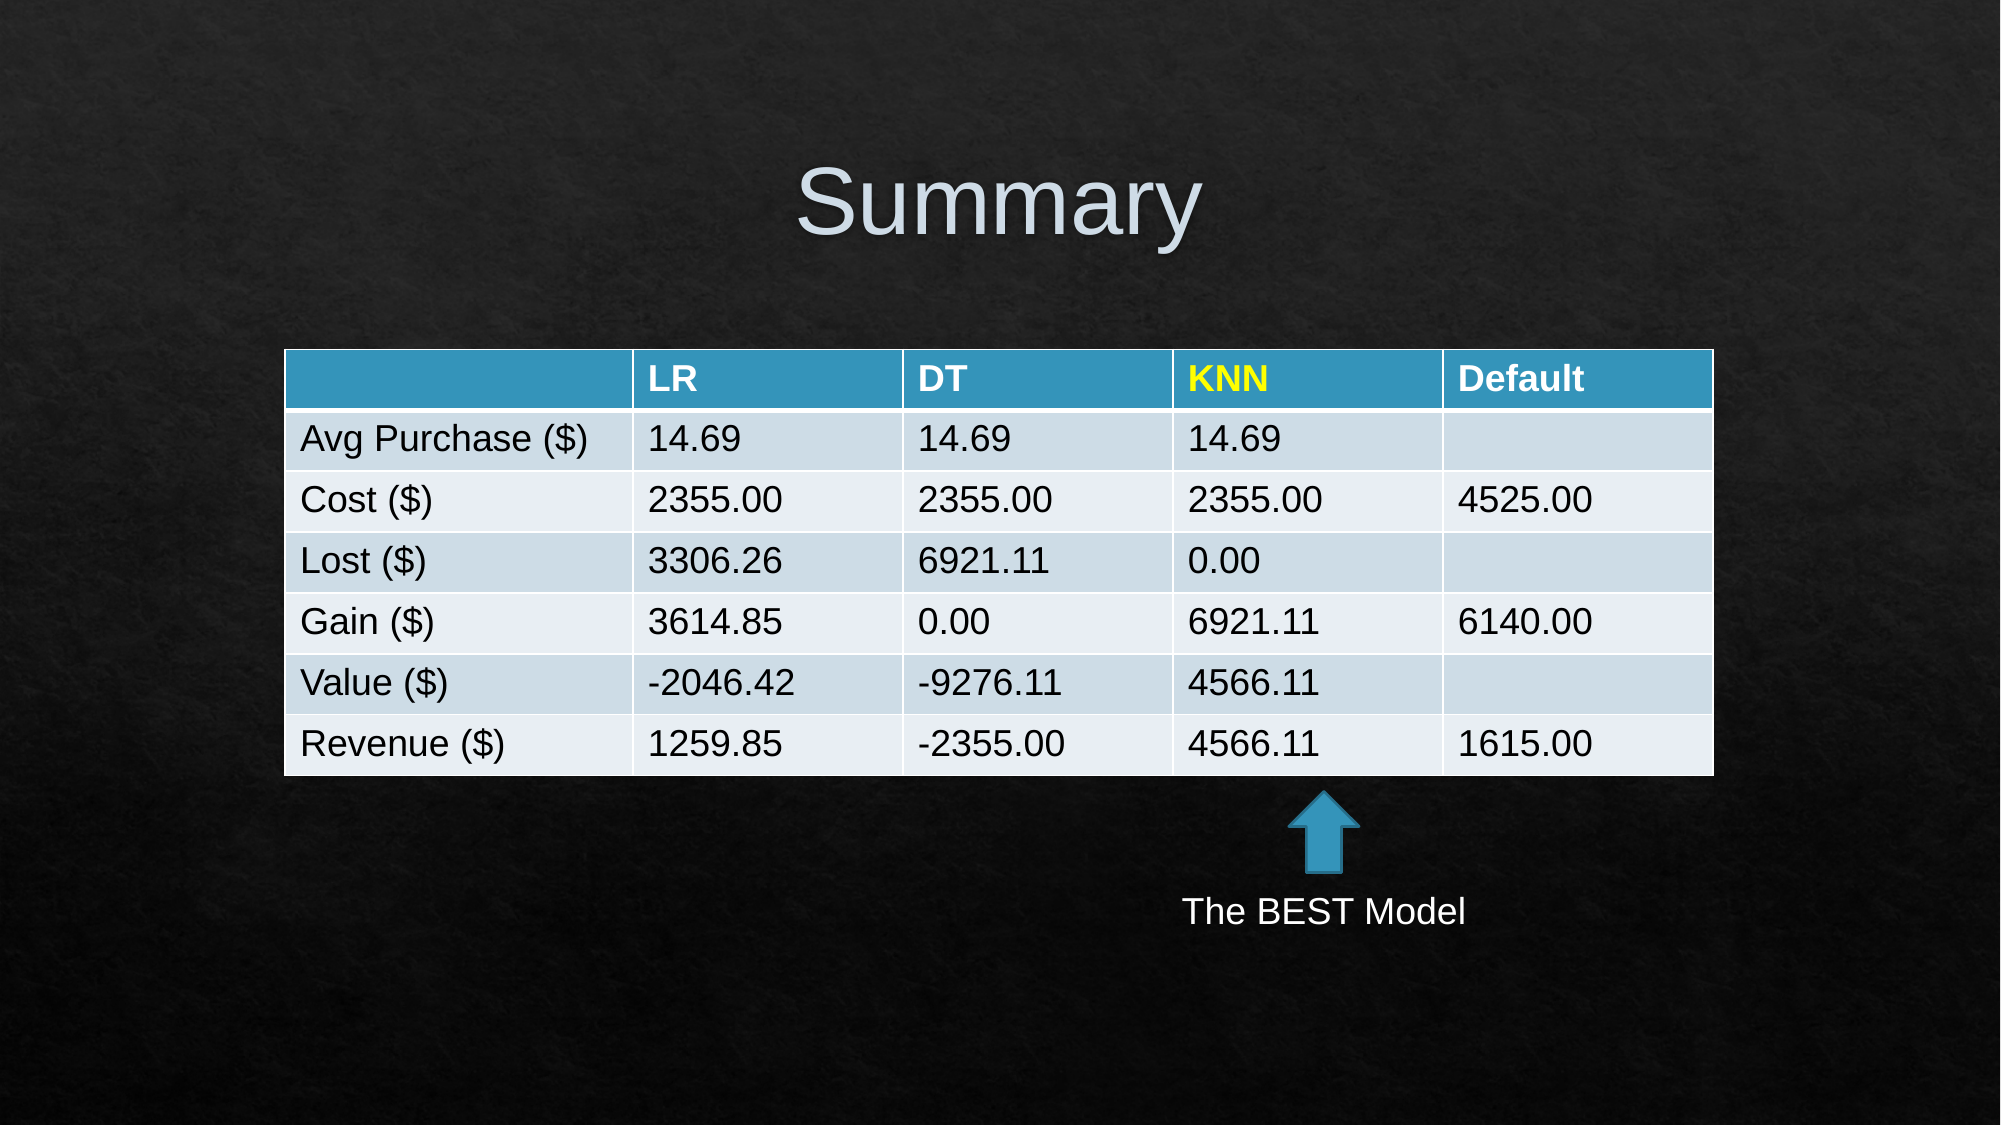

# Summary
|  | LR | DT | KNN | Default |
| --- | --- | --- | --- | --- |
| Avg Purchase ($) | 14.69 | 14.69 | 14.69 |  |
| Cost ($) | 2355.00 | 2355.00 | 2355.00 | 4525.00 |
| Lost ($) | 3306.26 | 6921.11 | 0.00 |  |
| Gain ($) | 3614.85 | 0.00 | 6921.11 | 6140.00 |
| Value ($) | -2046.42 | -9276.11 | 4566.11 |  |
| Revenue ($) | 1259.85 | -2355.00 | 4566.11 | 1615.00 |

The BEST Model